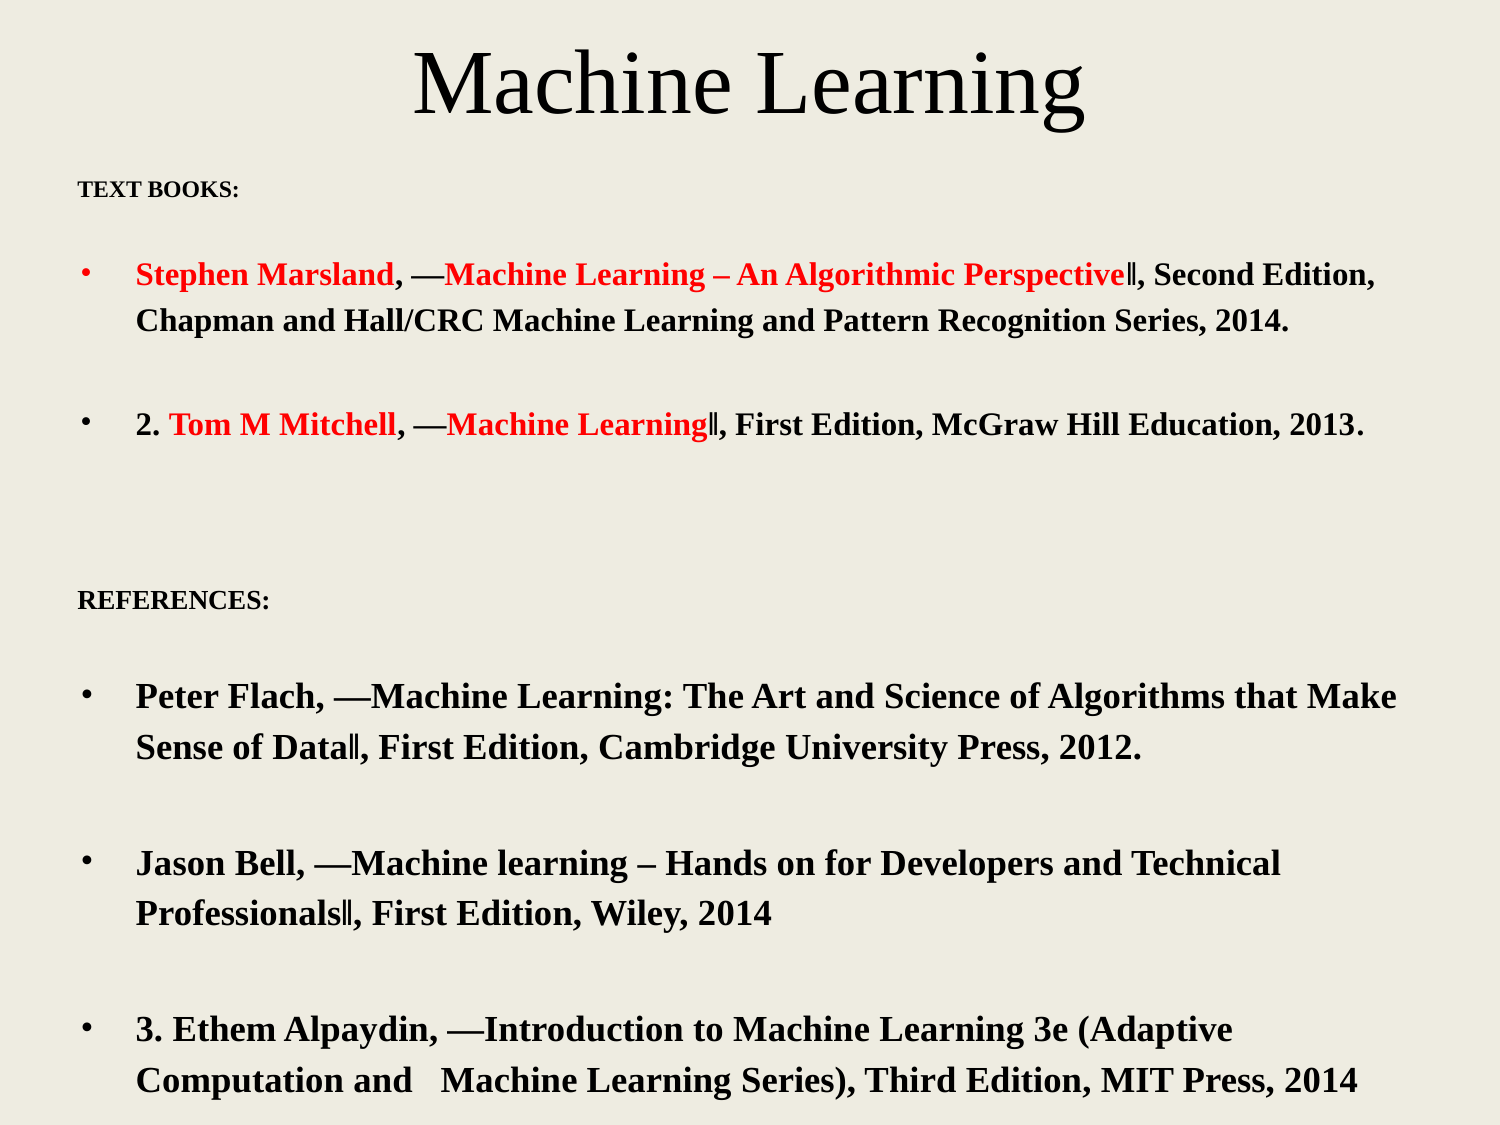

# Machine Learning
TEXT BOOKS:

Stephen Marsland, ―Machine Learning – An Algorithmic Perspective‖, Second Edition, Chapman and Hall/CRC Machine Learning and Pattern Recognition Series, 2014.

2. Tom M Mitchell, ―Machine Learning‖, First Edition, McGraw Hill Education, 2013.

REFERENCES:

Peter Flach, ―Machine Learning: The Art and Science of Algorithms that Make Sense of Data‖, First Edition, Cambridge University Press, 2012.

Jason Bell, ―Machine learning – Hands on for Developers and Technical Professionals‖, First Edition, Wiley, 2014

3. Ethem Alpaydin, ―Introduction to Machine Learning 3e (Adaptive Computation and   Machine Learning Series), Third Edition, MIT Press, 2014